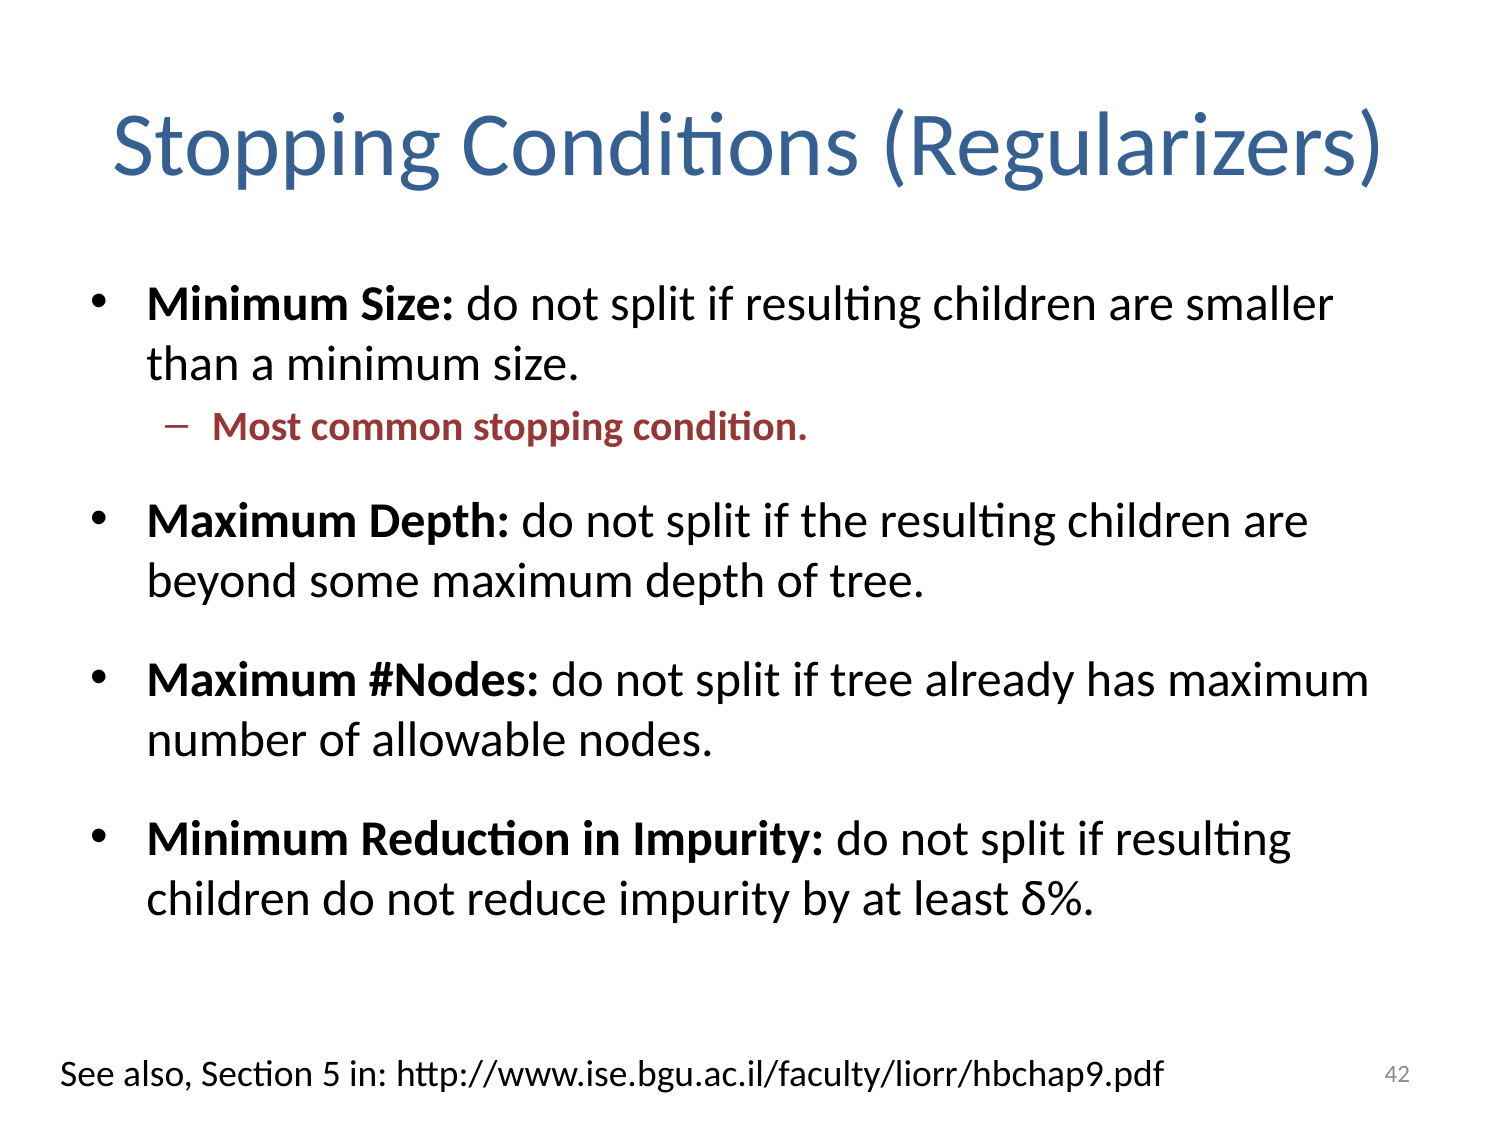

# Stopping Conditions (Regularizers)
Minimum Size: do not split if resulting children are smaller than a minimum size.
Most common stopping condition.

Maximum Depth: do not split if the resulting children are beyond some maximum depth of tree.

Maximum #Nodes: do not split if tree already has maximum number of allowable nodes.

Minimum Reduction in Impurity: do not split if resulting children do not reduce impurity by at least δ%.
See also, Section 5 in: http://www.ise.bgu.ac.il/faculty/liorr/hbchap9.pdf
42